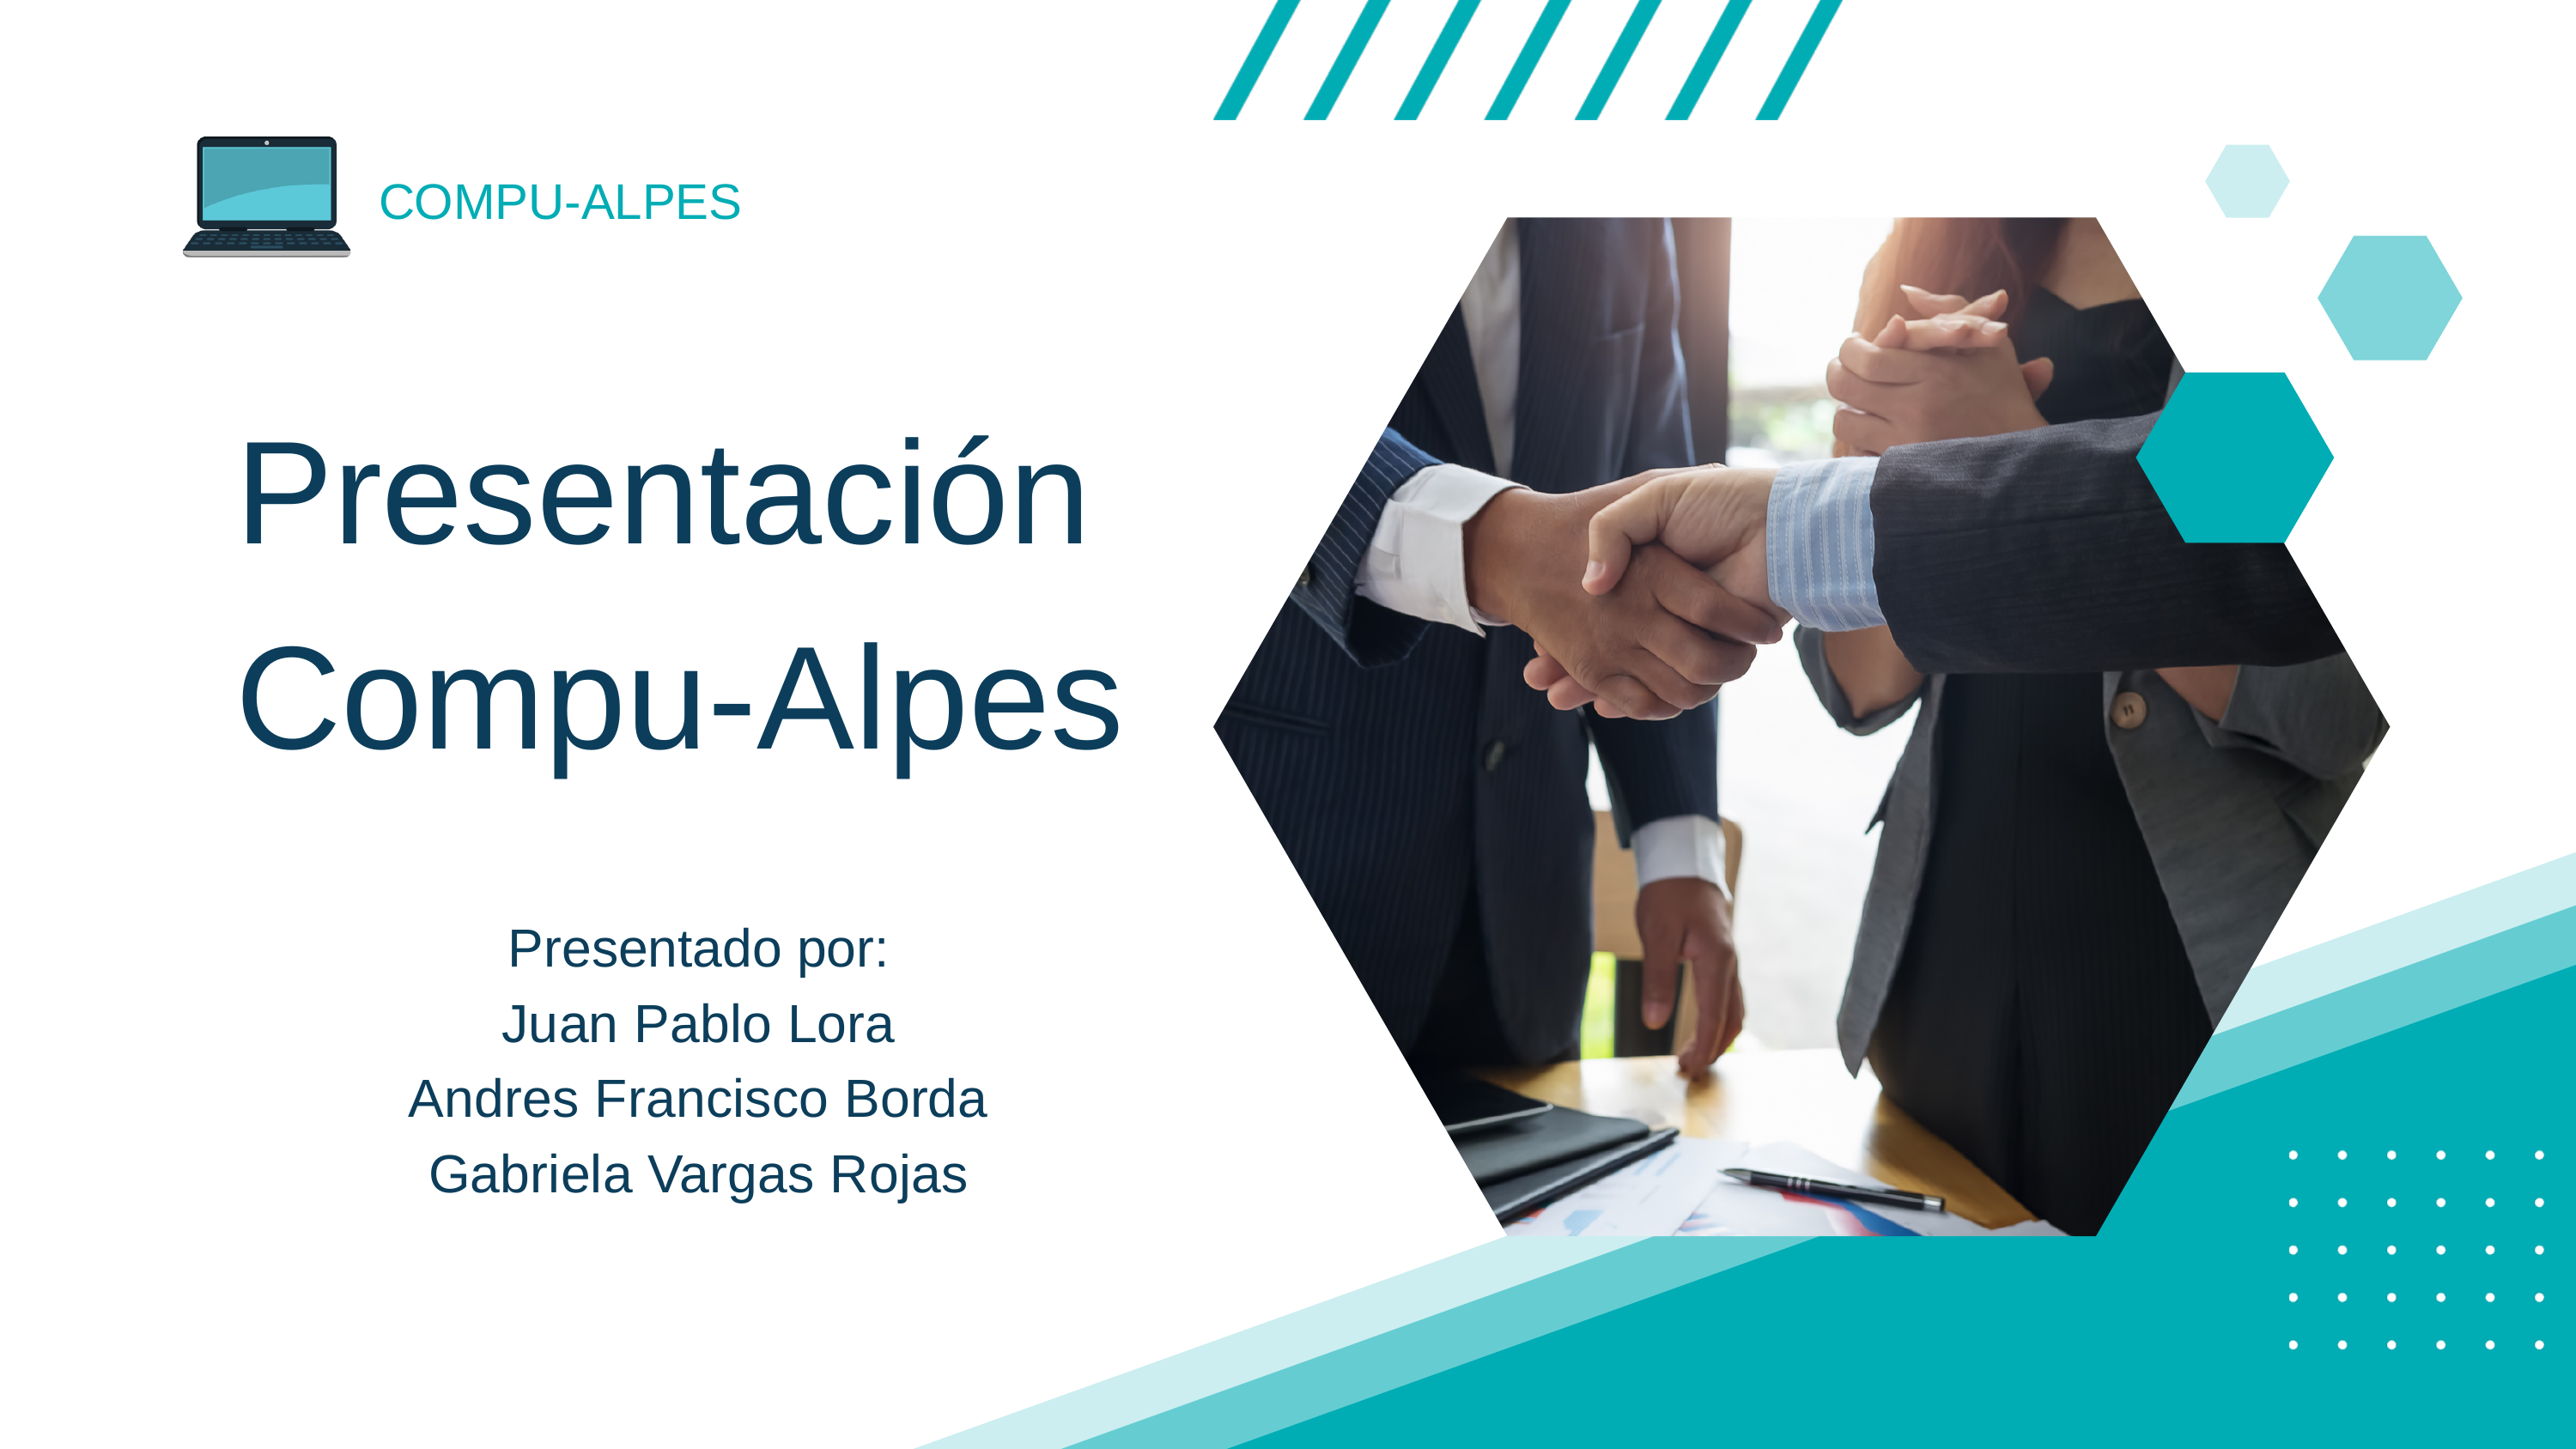

COMPU-ALPES

Presentación Compu-Alpes

Presentado por:
Juan Pablo Lora
Andres Francisco Borda
Gabriela Vargas Rojas